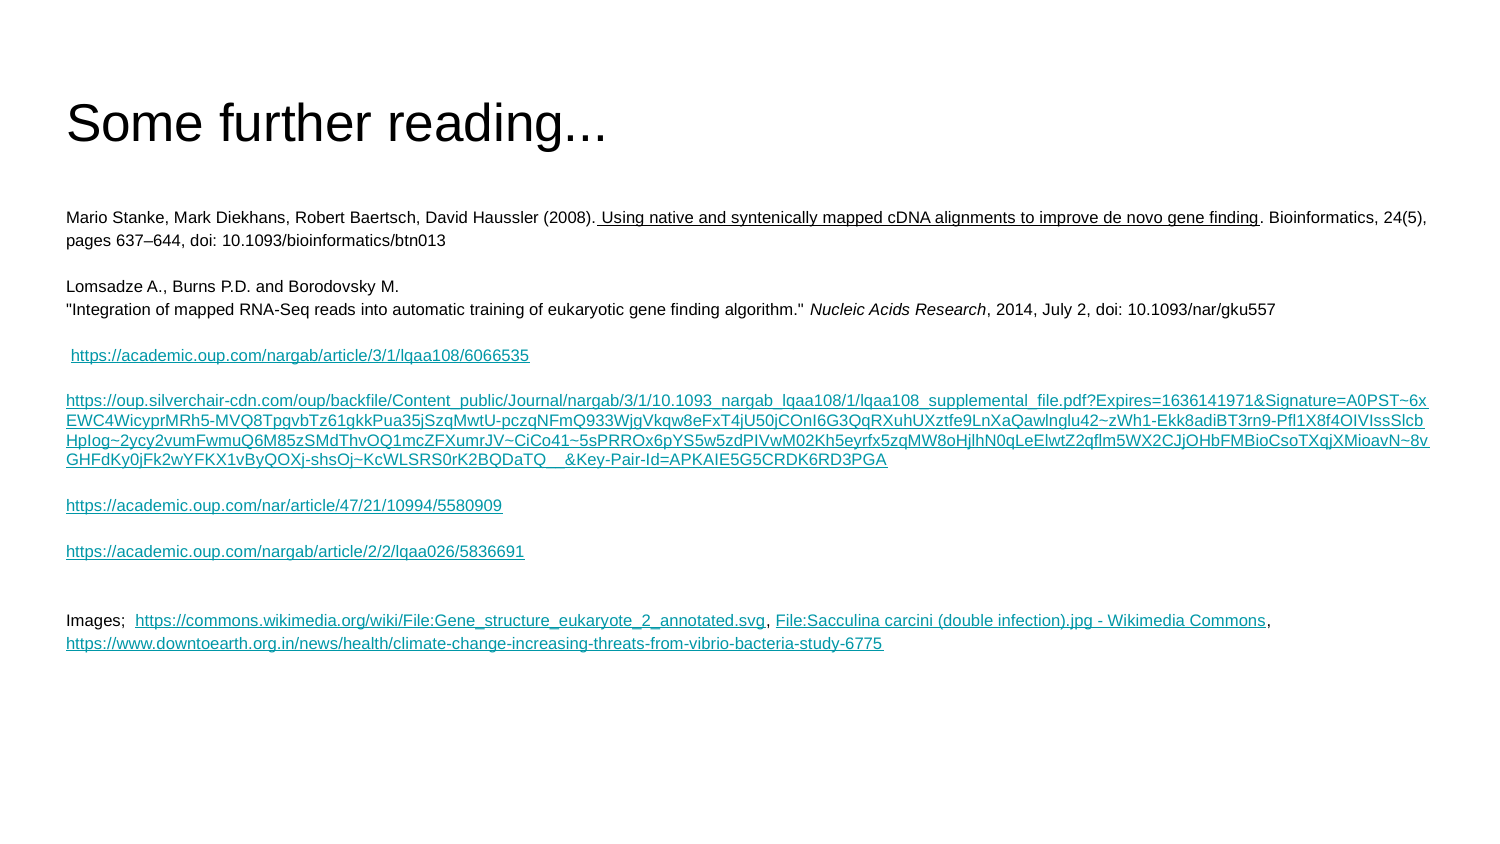

# Some further reading...
Mario Stanke, Mark Diekhans, Robert Baertsch, David Haussler (2008). Using native and syntenically mapped cDNA alignments to improve de novo gene finding. Bioinformatics, 24(5), pages 637–644, doi: 10.1093/bioinformatics/btn013

Lomsadze A., Burns P.D. and Borodovsky M.
"Integration of mapped RNA-Seq reads into automatic training of eukaryotic gene finding algorithm." Nucleic Acids Research, 2014, July 2, doi: 10.1093/nar/gku557

 https://academic.oup.com/nargab/article/3/1/lqaa108/6066535

https://oup.silverchair-cdn.com/oup/backfile/Content_public/Journal/nargab/3/1/10.1093_nargab_lqaa108/1/lqaa108_supplemental_file.pdf?Expires=1636141971&Signature=A0PST~6xEWC4WicyprMRh5-MVQ8TpgvbTz61gkkPua35jSzqMwtU-pczqNFmQ933WjgVkqw8eFxT4jU50jCOnI6G3QqRXuhUXztfe9LnXaQawlnglu42~zWh1-Ekk8adiBT3rn9-Pfl1X8f4OIVIssSlcbHpIog~2ycy2vumFwmuQ6M85zSMdThvOQ1mcZFXumrJV~CiCo41~5sPRROx6pYS5w5zdPIVwM02Kh5eyrfx5zqMW8oHjlhN0qLeElwtZ2qflm5WX2CJjOHbFMBioCsoTXqjXMioavN~8vGHFdKy0jFk2wYFKX1vByQOXj-shsOj~KcWLSRS0rK2BQDaTQ__&Key-Pair-Id=APKAIE5G5CRDK6RD3PGA

https://academic.oup.com/nar/article/47/21/10994/5580909

https://academic.oup.com/nargab/article/2/2/lqaa026/5836691

Images;  https://commons.wikimedia.org/wiki/File:Gene_structure_eukaryote_2_annotated.svg, File:Sacculina carcini (double infection).jpg - Wikimedia Commons, https://www.downtoearth.org.in/news/health/climate-change-increasing-threats-from-vibrio-bacteria-study-6775